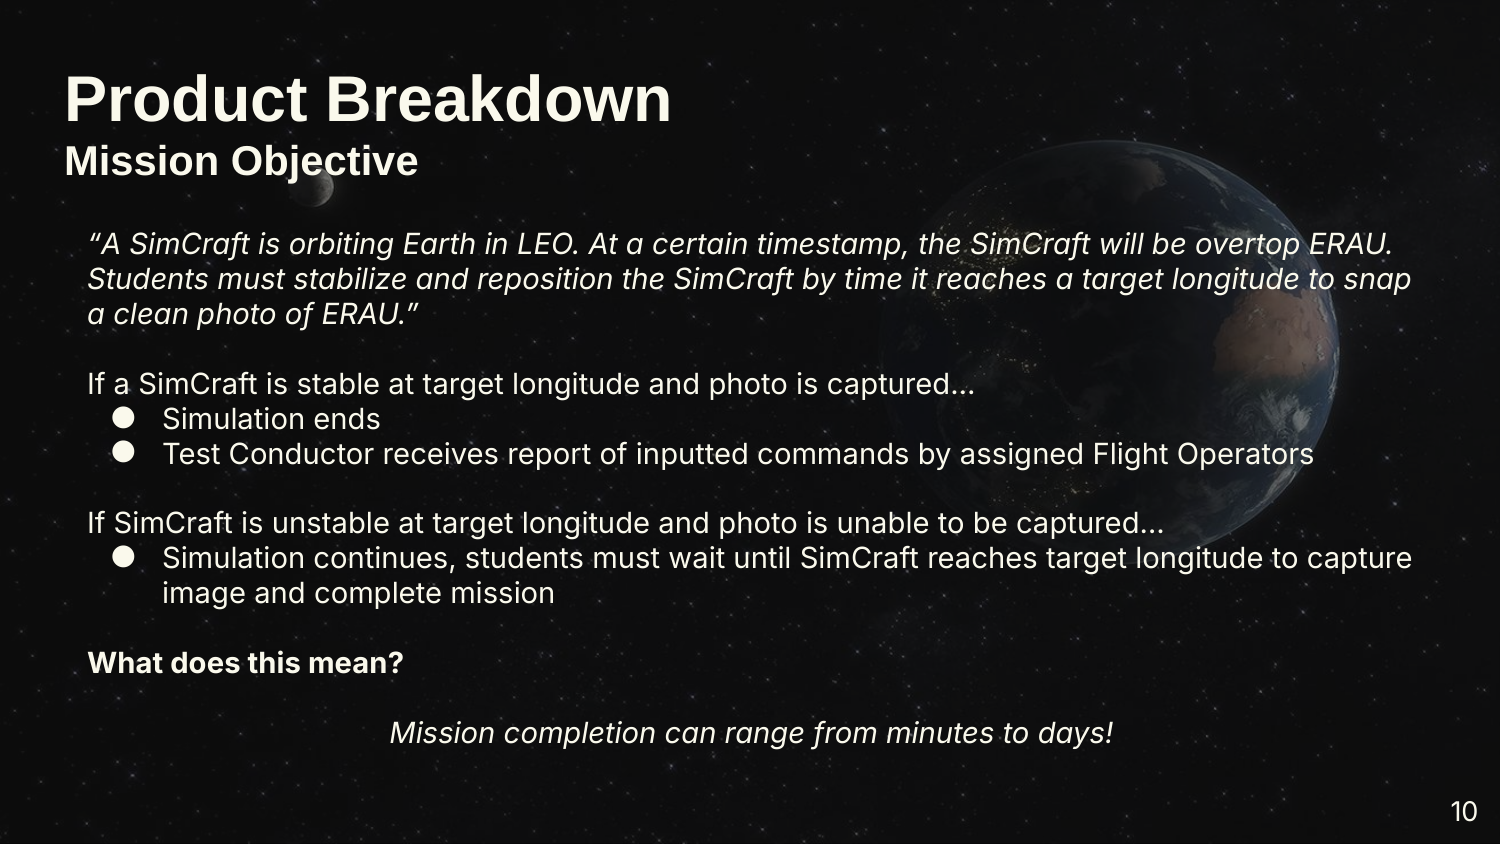

# Product Breakdown
Mission Objective
“A SimCraft is orbiting Earth in LEO. At a certain timestamp, the SimCraft will be overtop ERAU. Students must stabilize and reposition the SimCraft by time it reaches a target longitude to snap a clean photo of ERAU.”

If a SimCraft is stable at target longitude and photo is captured…
Simulation ends
Test Conductor receives report of inputted commands by assigned Flight Operators

If SimCraft is unstable at target longitude and photo is unable to be captured…
Simulation continues, students must wait until SimCraft reaches target longitude to capture image and complete mission

What does this mean?

Mission completion can range from minutes to days!
10